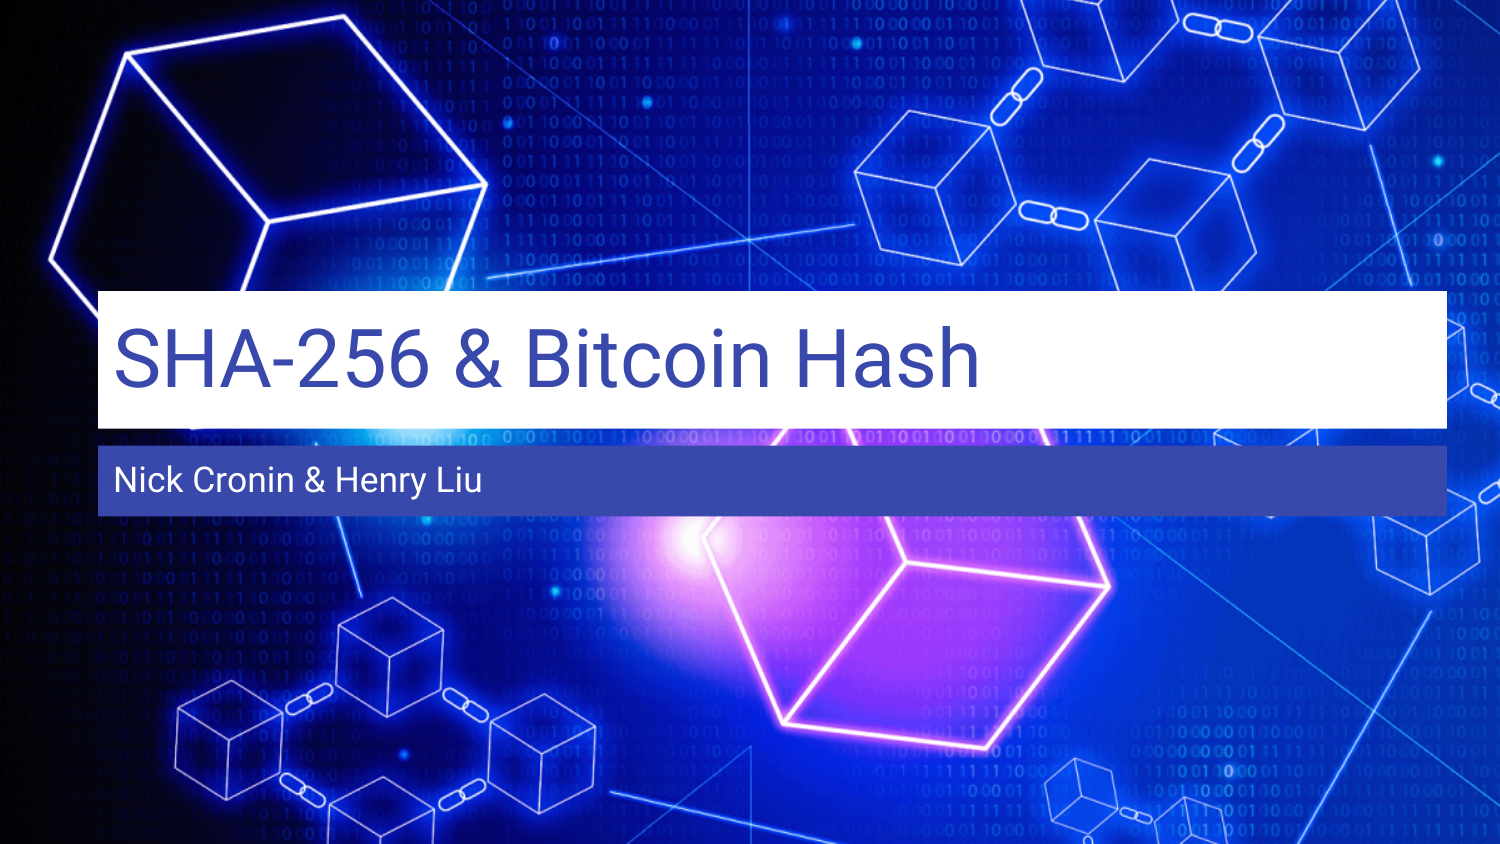

SHA-256 & Bitcoin Hash
Nick Cronin & Henry Liu